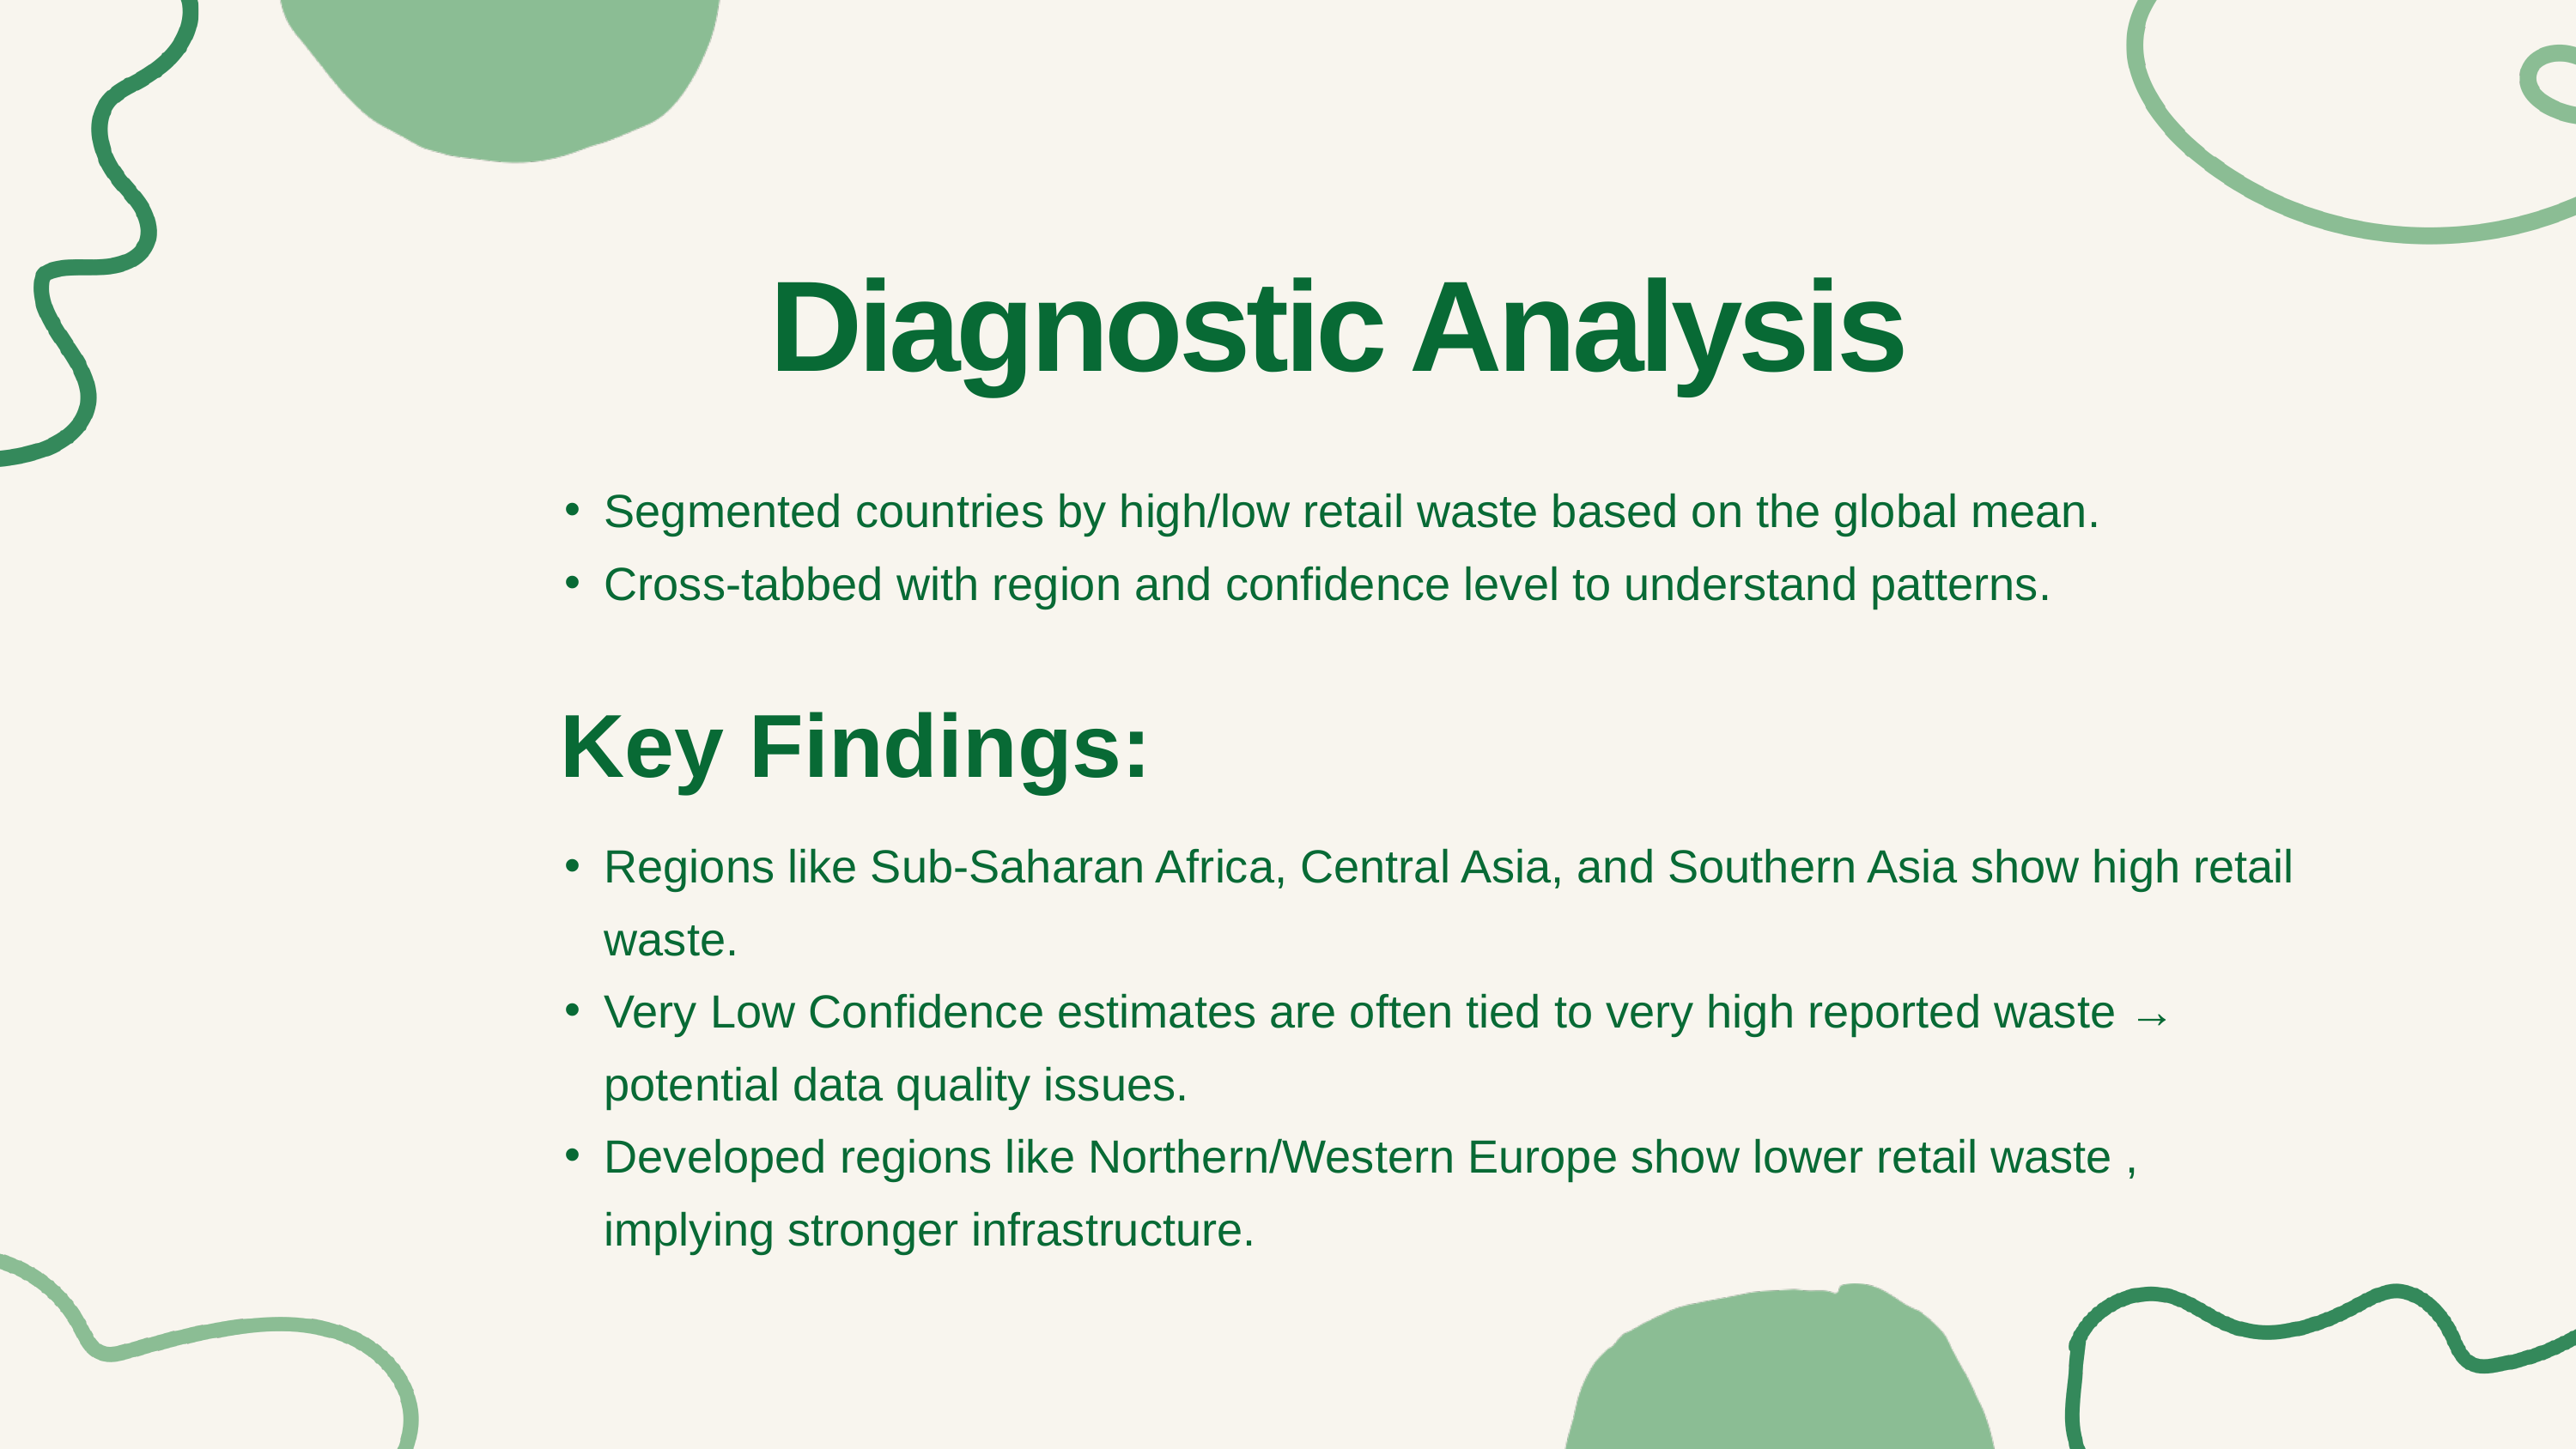

Diagnostic Analysis
Segmented countries by high/low retail waste based on the global mean.
Cross-tabbed with region and confidence level to understand patterns.

Key Findings:
Regions like Sub-Saharan Africa, Central Asia, and Southern Asia show high retail waste.
Very Low Confidence estimates are often tied to very high reported waste → potential data quality issues.
Developed regions like Northern/Western Europe show lower retail waste , implying stronger infrastructure.